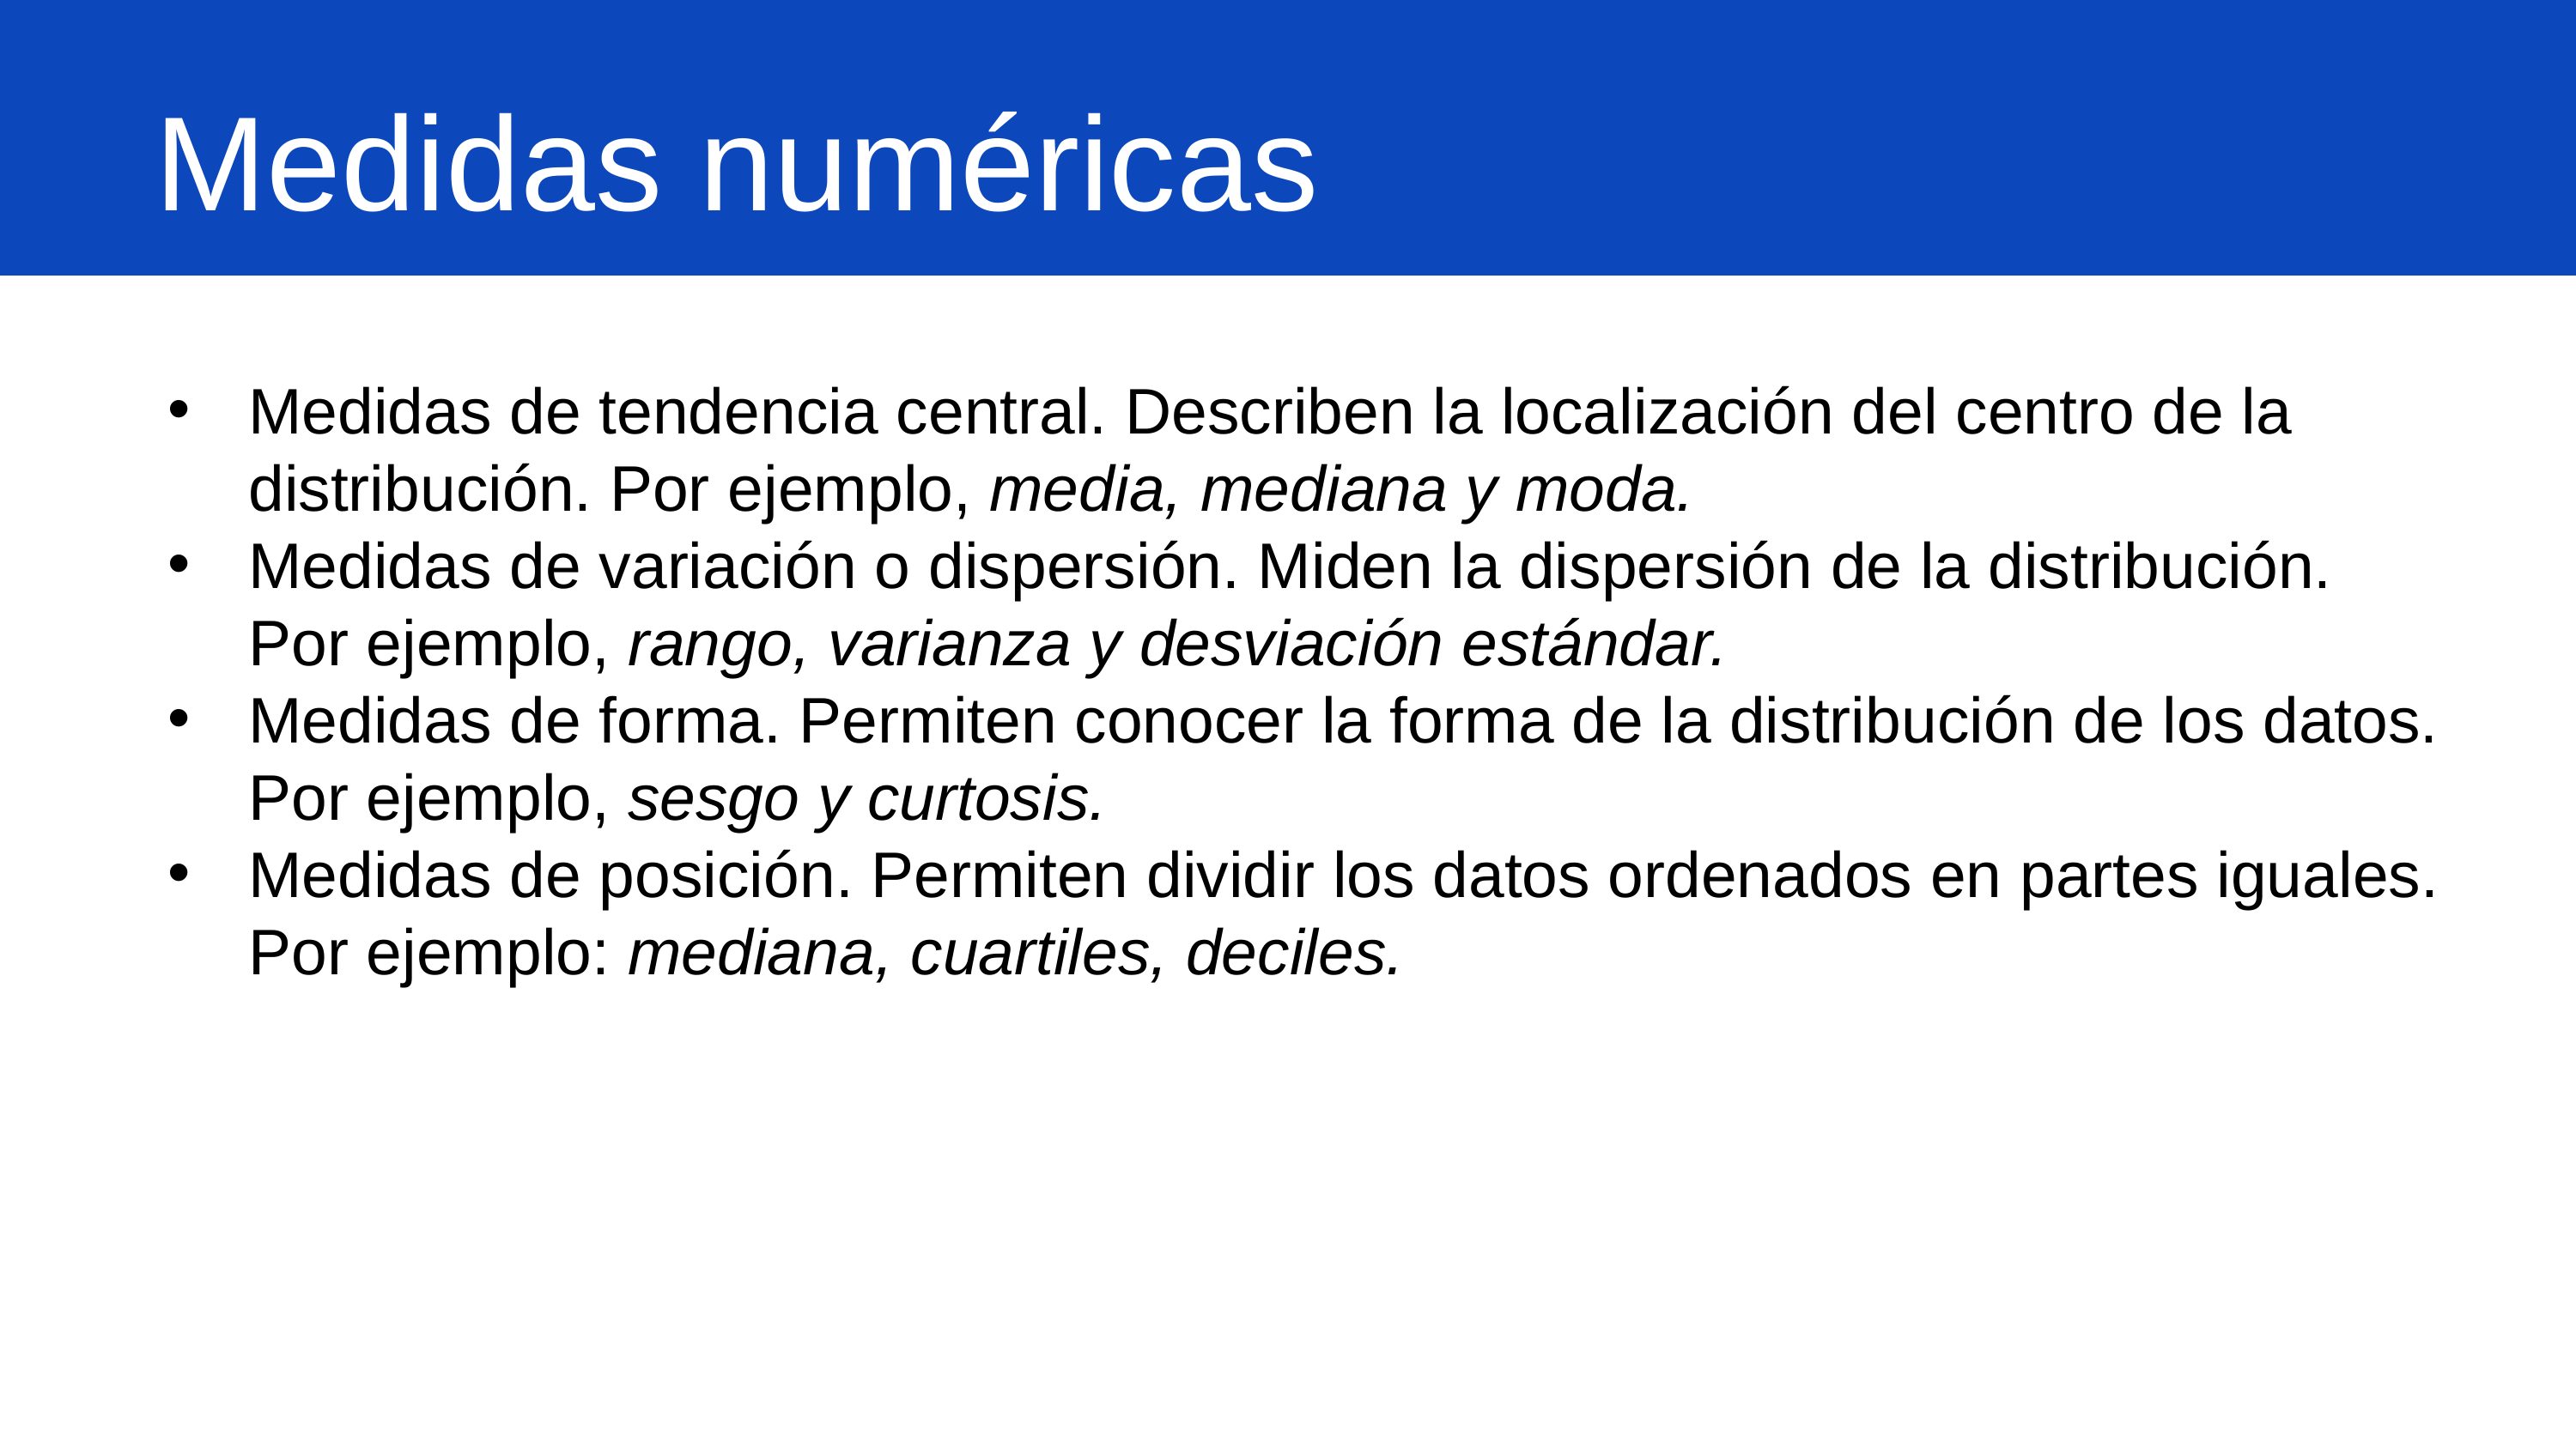

Medidas numéricas
Medidas de tendencia central. Describen la localización del centro de la distribución. Por ejemplo, media, mediana y moda.
Medidas de variación o dispersión. Miden la dispersión de la distribución. Por ejemplo, rango, varianza y desviación estándar.
Medidas de forma. Permiten conocer la forma de la distribución de los datos. Por ejemplo, sesgo y curtosis.
Medidas de posición. Permiten dividir los datos ordenados en partes iguales. Por ejemplo: mediana, cuartiles, deciles.